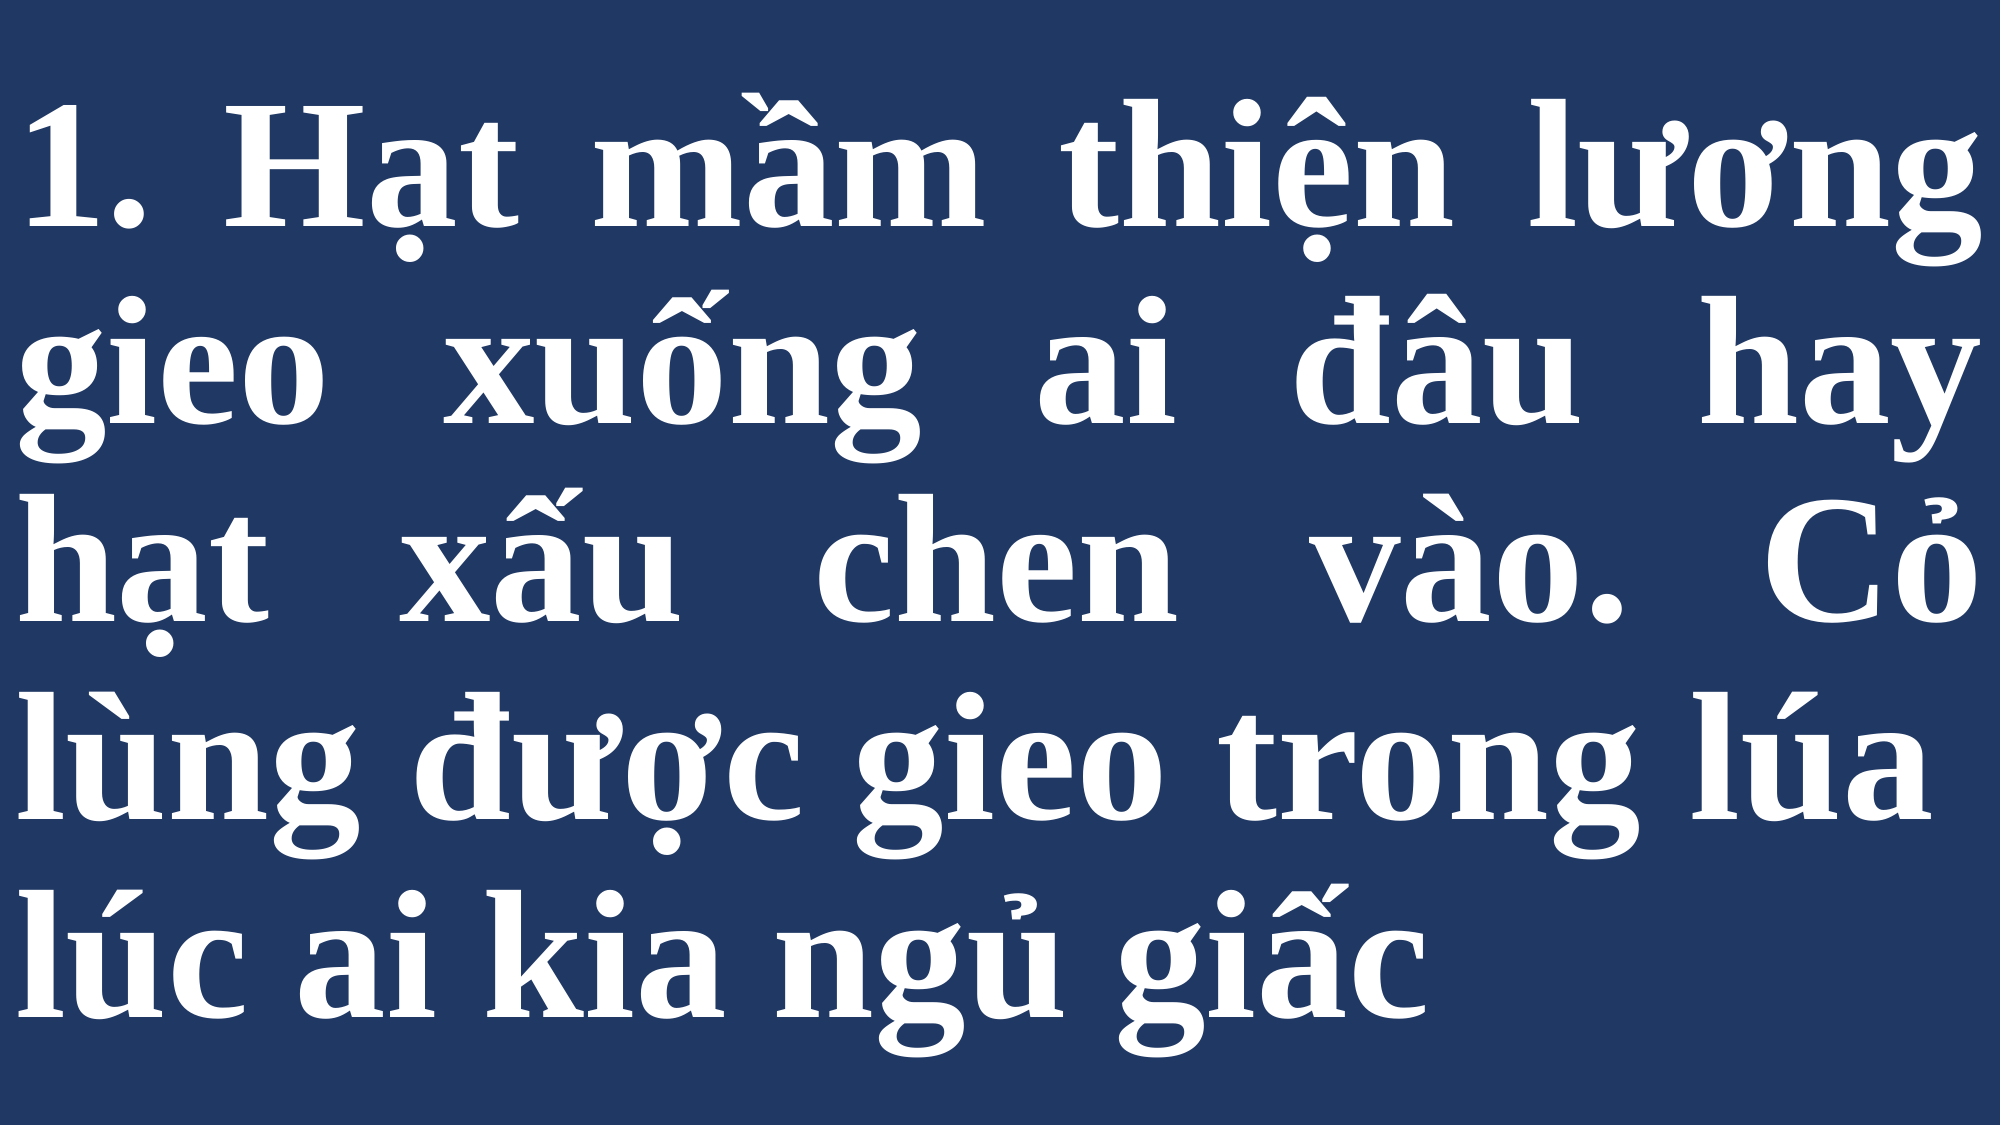

# 1. Hạt mầm thiện lương gieo xuống ai đâu hay hạt xấu chen vào. Cỏ lùng được gieo trong lúa  lúc ai kia ngủ giấc